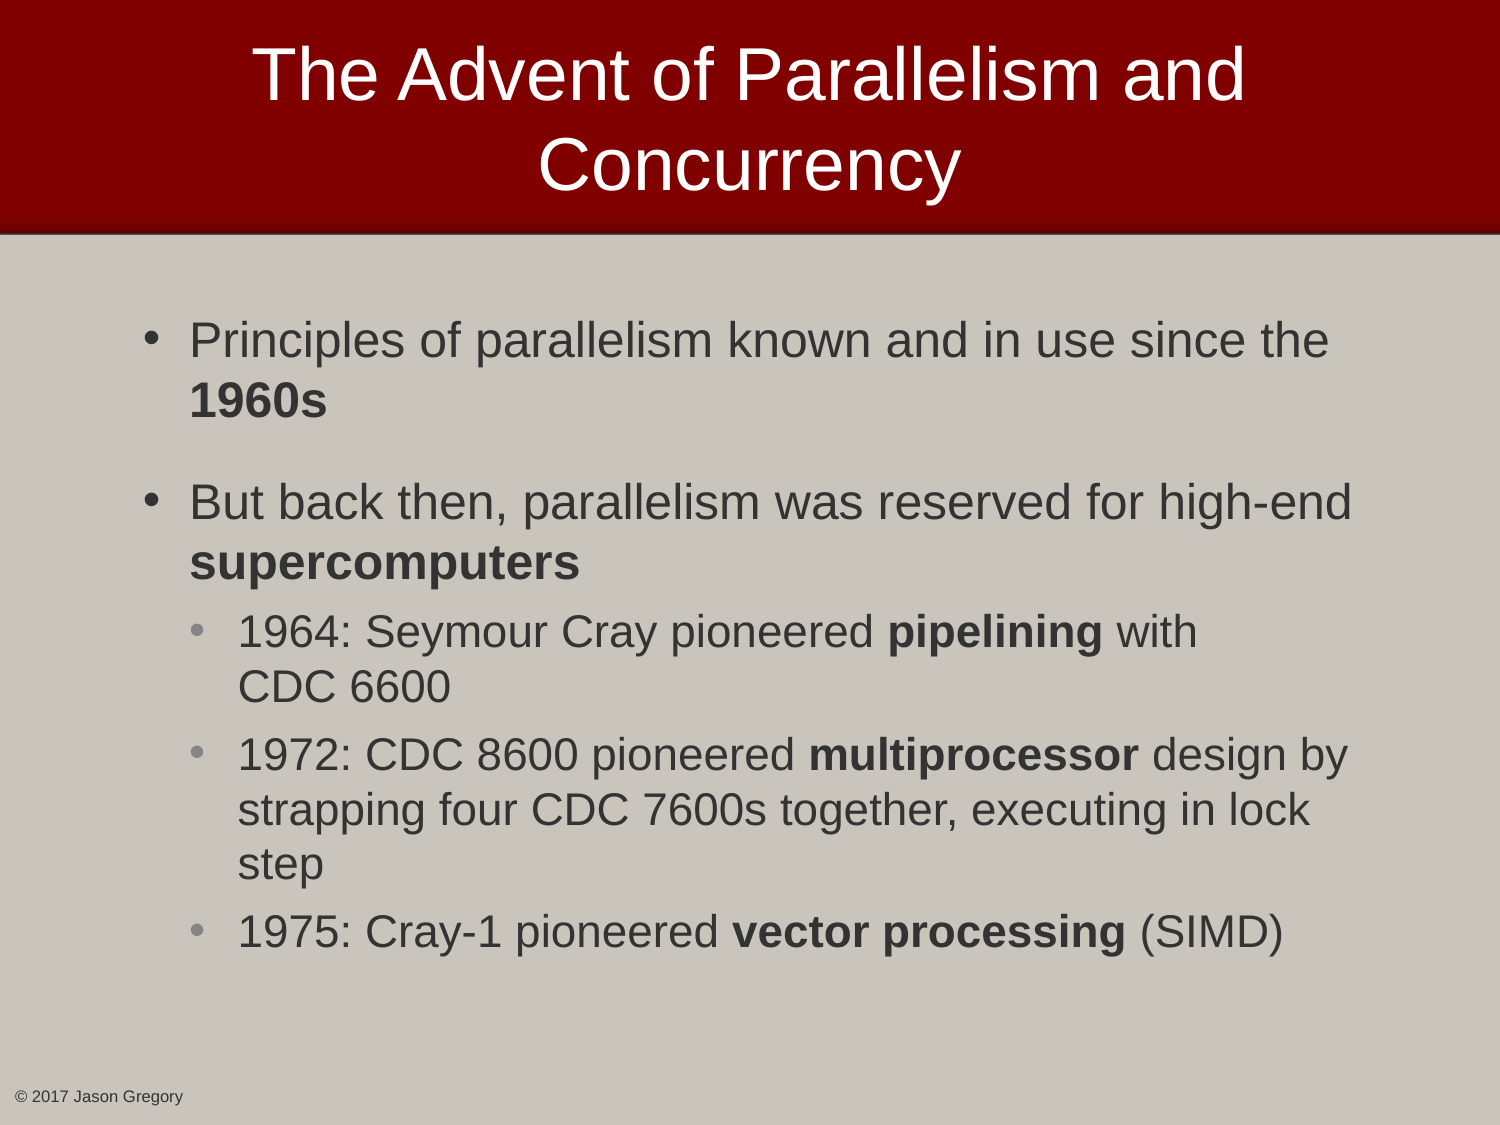

# The Advent of Parallelism and Concurrency
Principles of parallelism known and in use since the 1960s
But back then, parallelism was reserved for high-end supercomputers
1964: Seymour Cray pioneered pipelining with
CDC 6600
1972: CDC 8600 pioneered multiprocessor design by strapping four CDC 7600s together, executing in lock step
1975: Cray-1 pioneered vector processing (SIMD)
© 2017 Jason Gregory